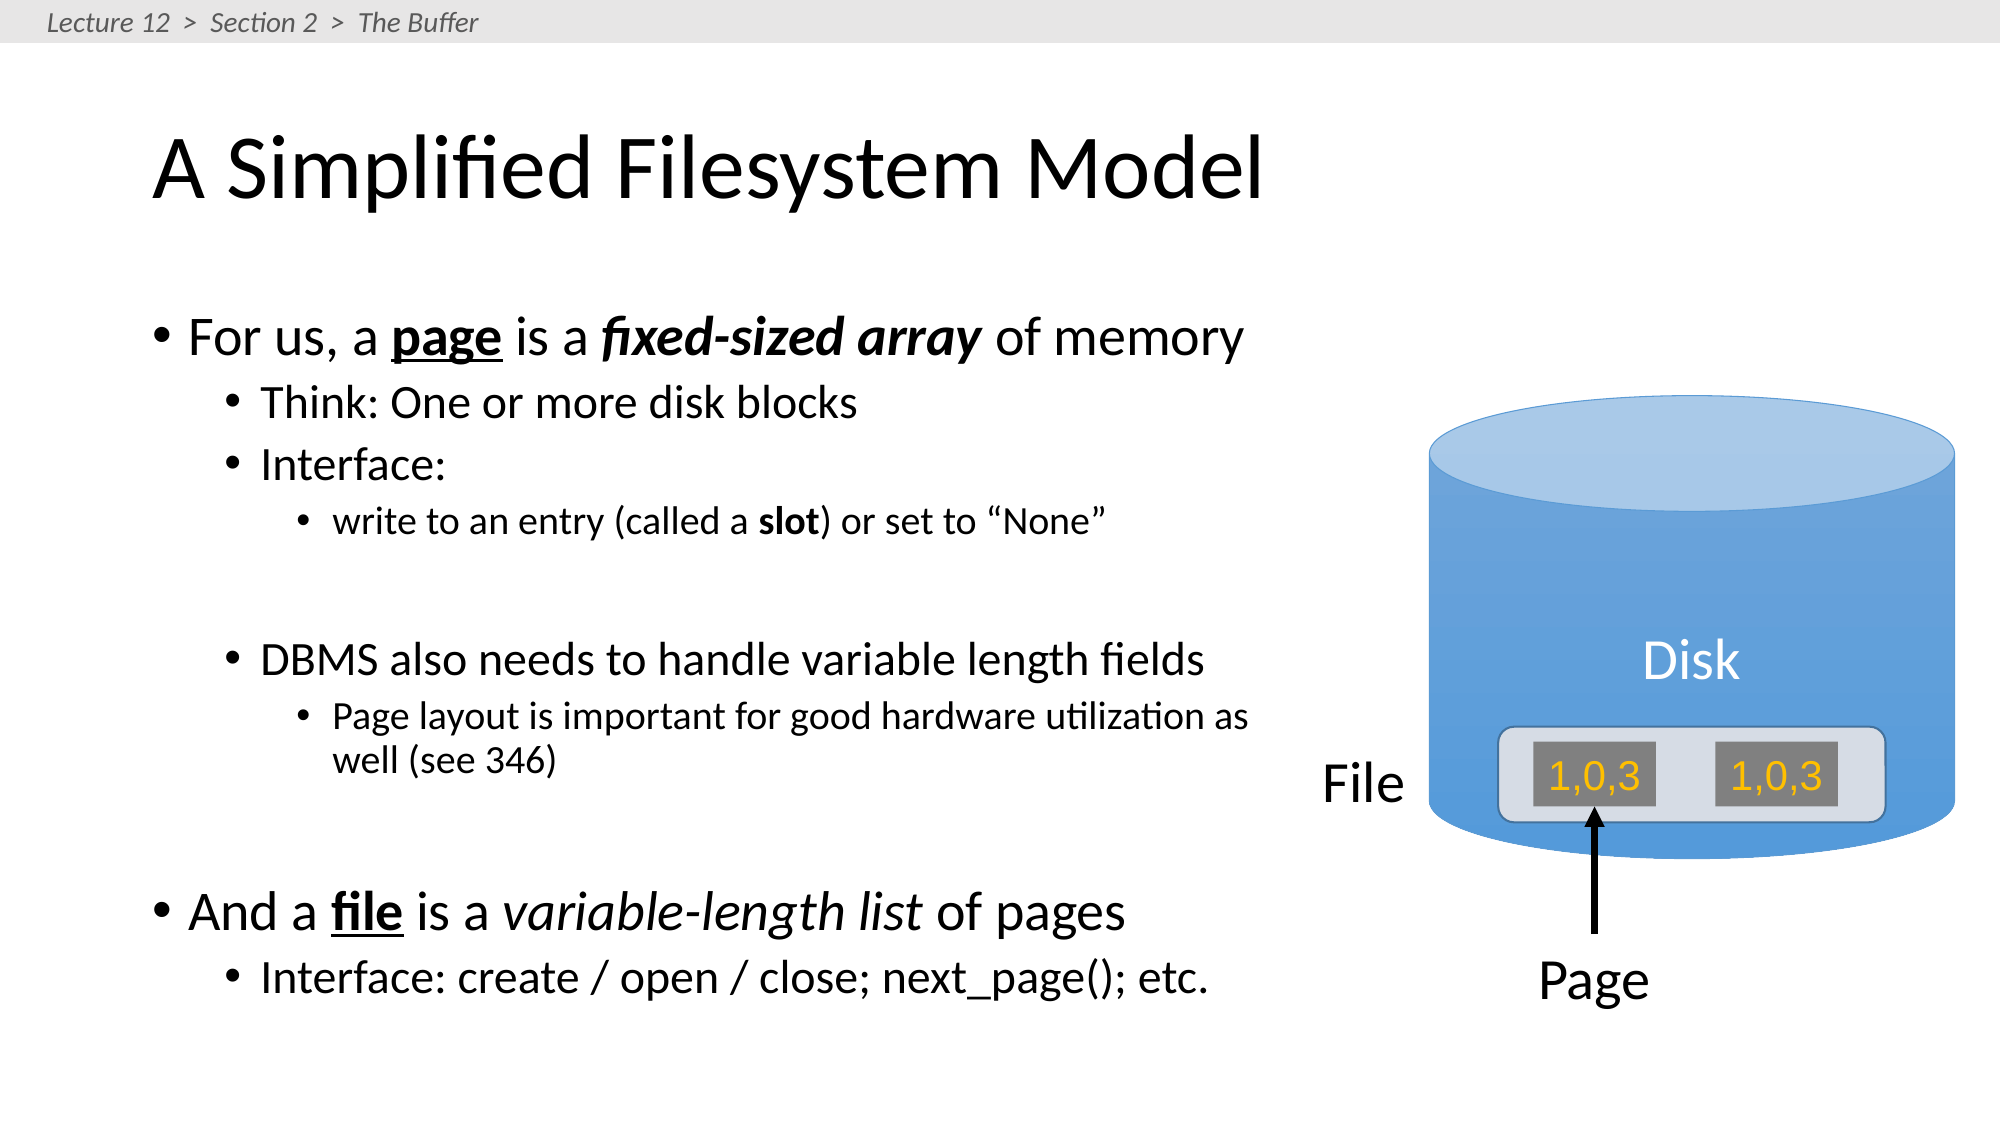

Lecture 12  >  Section 2  >  The Buffer
# A Simplified Filesystem Model
For us, a page is a fixed-sized array of memory
Think: One or more disk blocks
Interface:
write to an entry (called a slot) or set to “None”

DBMS also needs to handle variable length fields
Page layout is important for good hardware utilization as well (see 346)

And a file is a variable-length list of pages
Interface: create / open / close; next_page(); etc.

Disk

File
1,0,3
1,0,3
Page